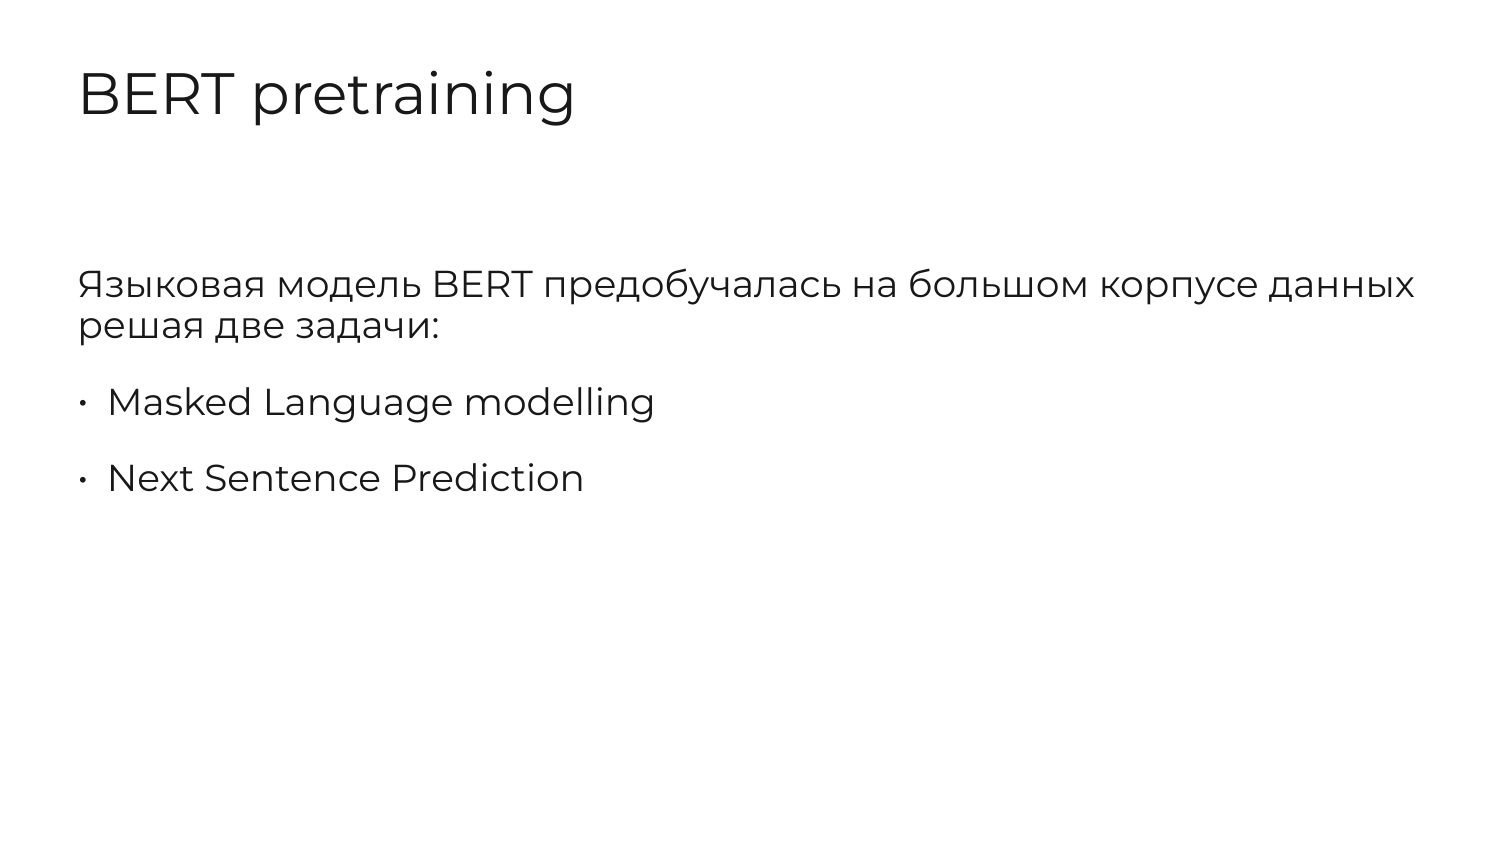

# BERT pretraining

Языковая модель BERT предобучалась на большом корпусе данных решая две задачи:
Masked Language modelling
Next Sentence Prediction